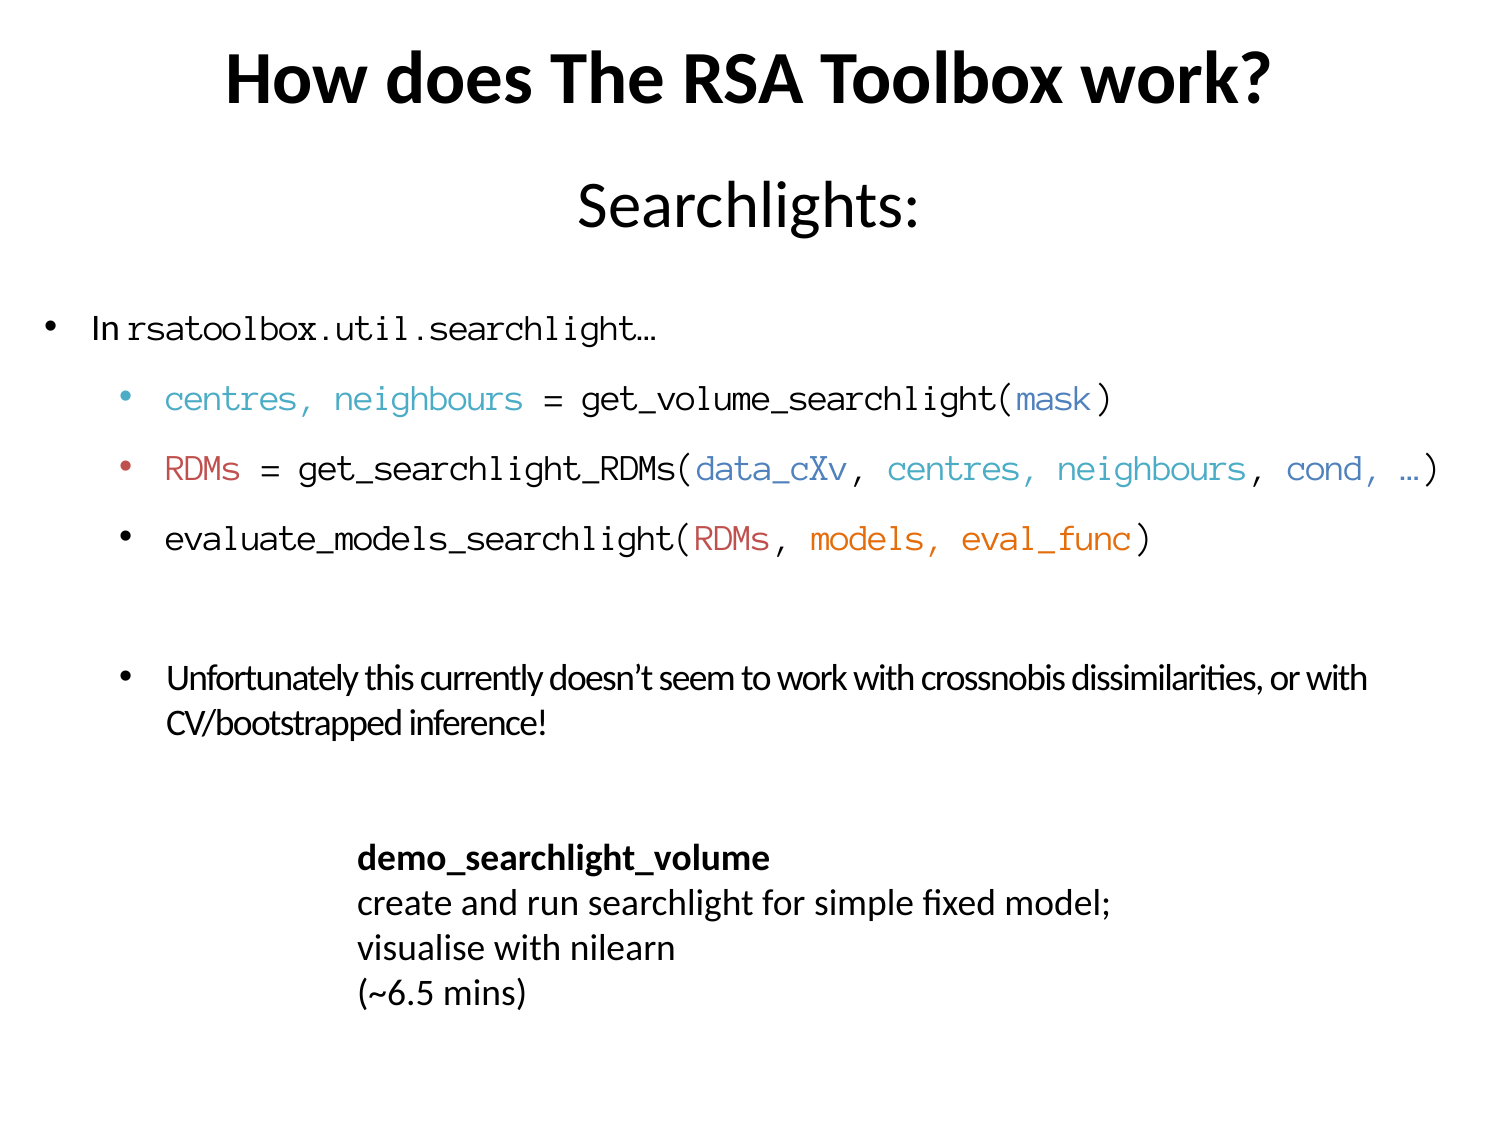

How does The RSA Toolbox work?
# Searchlights:
In rsatoolbox.util.searchlight…
centres, neighbours = get_volume_searchlight(mask)
RDMs = get_searchlight_RDMs(data_cXv, centres, neighbours, cond, …)
evaluate_models_searchlight(RDMs, models, eval_func)

Unfortunately this currently doesn’t seem to work with crossnobis dissimilarities, or with CV/bootstrapped inference!

demo_searchlight_volume
create and run searchlight for simple fixed model;
visualise with nilearn
(~6.5 mins)